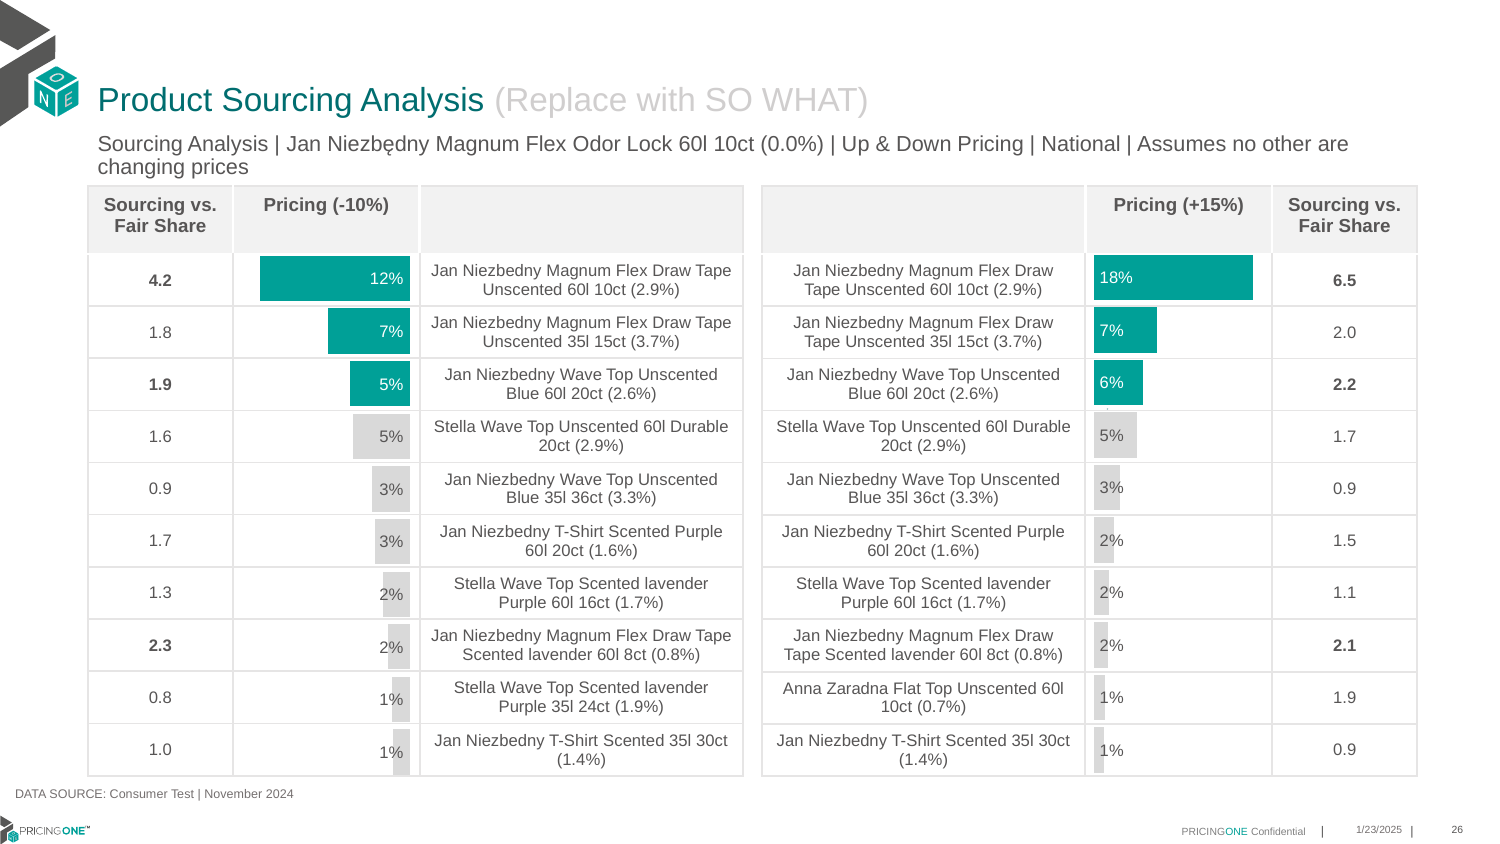

# Product Sourcing Analysis (Replace with SO WHAT)
Sourcing Analysis | Jan Niezbędny Magnum Flex Odor Lock 60l 10ct (0.0%) | Up & Down Pricing | National | Assumes no other are changing prices
| Sourcing vs. Fair Share | Pricing (-10%) |  |
| --- | --- | --- |
| 4.2 |  | Jan Niezbedny Magnum Flex Draw Tape Unscented 60l 10ct (2.9%) |
| 1.8 |  | Jan Niezbedny Magnum Flex Draw Tape Unscented 35l 15ct (3.7%) |
| 1.9 |  | Jan Niezbedny Wave Top Unscented Blue 60l 20ct (2.6%) |
| 1.6 |  | Stella Wave Top Unscented 60l Durable 20ct (2.9%) |
| 0.9 |  | Jan Niezbedny Wave Top Unscented Blue 35l 36ct (3.3%) |
| 1.7 |  | Jan Niezbedny T-Shirt Scented Purple 60l 20ct (1.6%) |
| 1.3 |  | Stella Wave Top Scented lavender Purple 60l 16ct (1.7%) |
| 2.3 |  | Jan Niezbedny Magnum Flex Draw Tape Scented lavender 60l 8ct (0.8%) |
| 0.8 |  | Stella Wave Top Scented lavender Purple 35l 24ct (1.9%) |
| 1.0 |  | Jan Niezbedny T-Shirt Scented 35l 30ct (1.4%) |
|  | Pricing (+15%) | Sourcing vs. Fair Share |
| --- | --- | --- |
| Jan Niezbedny Magnum Flex Draw Tape Unscented 60l 10ct (2.9%) |  | 6.5 |
| Jan Niezbedny Magnum Flex Draw Tape Unscented 35l 15ct (3.7%) |  | 2.0 |
| Jan Niezbedny Wave Top Unscented Blue 60l 20ct (2.6%) |  | 2.2 |
| Stella Wave Top Unscented 60l Durable 20ct (2.9%) |  | 1.7 |
| Jan Niezbedny Wave Top Unscented Blue 35l 36ct (3.3%) |  | 0.9 |
| Jan Niezbedny T-Shirt Scented Purple 60l 20ct (1.6%) |  | 1.5 |
| Stella Wave Top Scented lavender Purple 60l 16ct (1.7%) |  | 1.1 |
| Jan Niezbedny Magnum Flex Draw Tape Scented lavender 60l 8ct (0.8%) |  | 2.1 |
| Anna Zaradna Flat Top Unscented 60l 10ct (0.7%) |  | 1.9 |
| Jan Niezbedny T-Shirt Scented 35l 30ct (1.4%) |  | 0.9 |

### Chart

| Category | Jan Niezbędny Magnum Flex Odor Lock 60l 10ct (0.0%) |
|---|---|
| Jan Niezbedny Magnum Flex Draw Tape Unscented 60l 10ct (2.9%) | 0.18428764708371273 |
| Jan Niezbedny Magnum Flex Draw Tape Unscented 35l 15ct (3.7%) | 0.07338607907435303 |
| Jan Niezbedny Wave Top Unscented Blue 60l 20ct (2.6%) | 0.0574722076713158 |
| Stella Wave Top Unscented 60l Durable 20ct (2.9%) | 0.05047895381782357 |
| Jan Niezbedny Wave Top Unscented Blue 35l 36ct (3.3%) | 0.030265414691129127 |
| Jan Niezbedny T-Shirt Scented Purple 60l 20ct (1.6%) | 0.023834673113806118 |
| Stella Wave Top Scented lavender Purple 60l 16ct (1.7%) | 0.018092073989316636 |
| Jan Niezbedny Magnum Flex Draw Tape Scented lavender 60l 8ct (0.8%) | 0.016113842819853785 |
| Anna Zaradna Flat Top Unscented 60l 10ct (0.7%) | 0.013079629564814742 |
| Jan Niezbedny T-Shirt Scented 35l 30ct (1.4%) | 0.011988562126382036 |

### Chart

| Category | Jan Niezbędny Magnum Flex Odor Lock 60l 10ct (0.0%) |
|---|---|
| Jan Niezbedny Magnum Flex Draw Tape Unscented 60l 10ct (2.9%) | 0.11980313829164815 |
| Jan Niezbedny Magnum Flex Draw Tape Unscented 35l 15ct (3.7%) | 0.06535860778911921 |
| Jan Niezbedny Wave Top Unscented Blue 60l 20ct (2.6%) | 0.04803079065419908 |
| Stella Wave Top Unscented 60l Durable 20ct (2.9%) | 0.04577816781184626 |
| Jan Niezbedny Wave Top Unscented Blue 35l 36ct (3.3%) | 0.030482310840939497 |
| Jan Niezbedny T-Shirt Scented Purple 60l 20ct (1.6%) | 0.02824888463311555 |
| Stella Wave Top Scented lavender Purple 60l 16ct (1.7%) | 0.021383956558367882 |
| Jan Niezbedny Magnum Flex Draw Tape Scented lavender 60l 8ct (0.8%) | 0.017793682541973128 |
| Stella Wave Top Scented lavender Purple 35l 24ct (1.9%) | 0.014378996709909567 |
| Jan Niezbedny T-Shirt Scented 35l 30ct (1.4%) | 0.013772633712479875 |
DATA SOURCE: Consumer Test | November 2024

1/23/2025
26